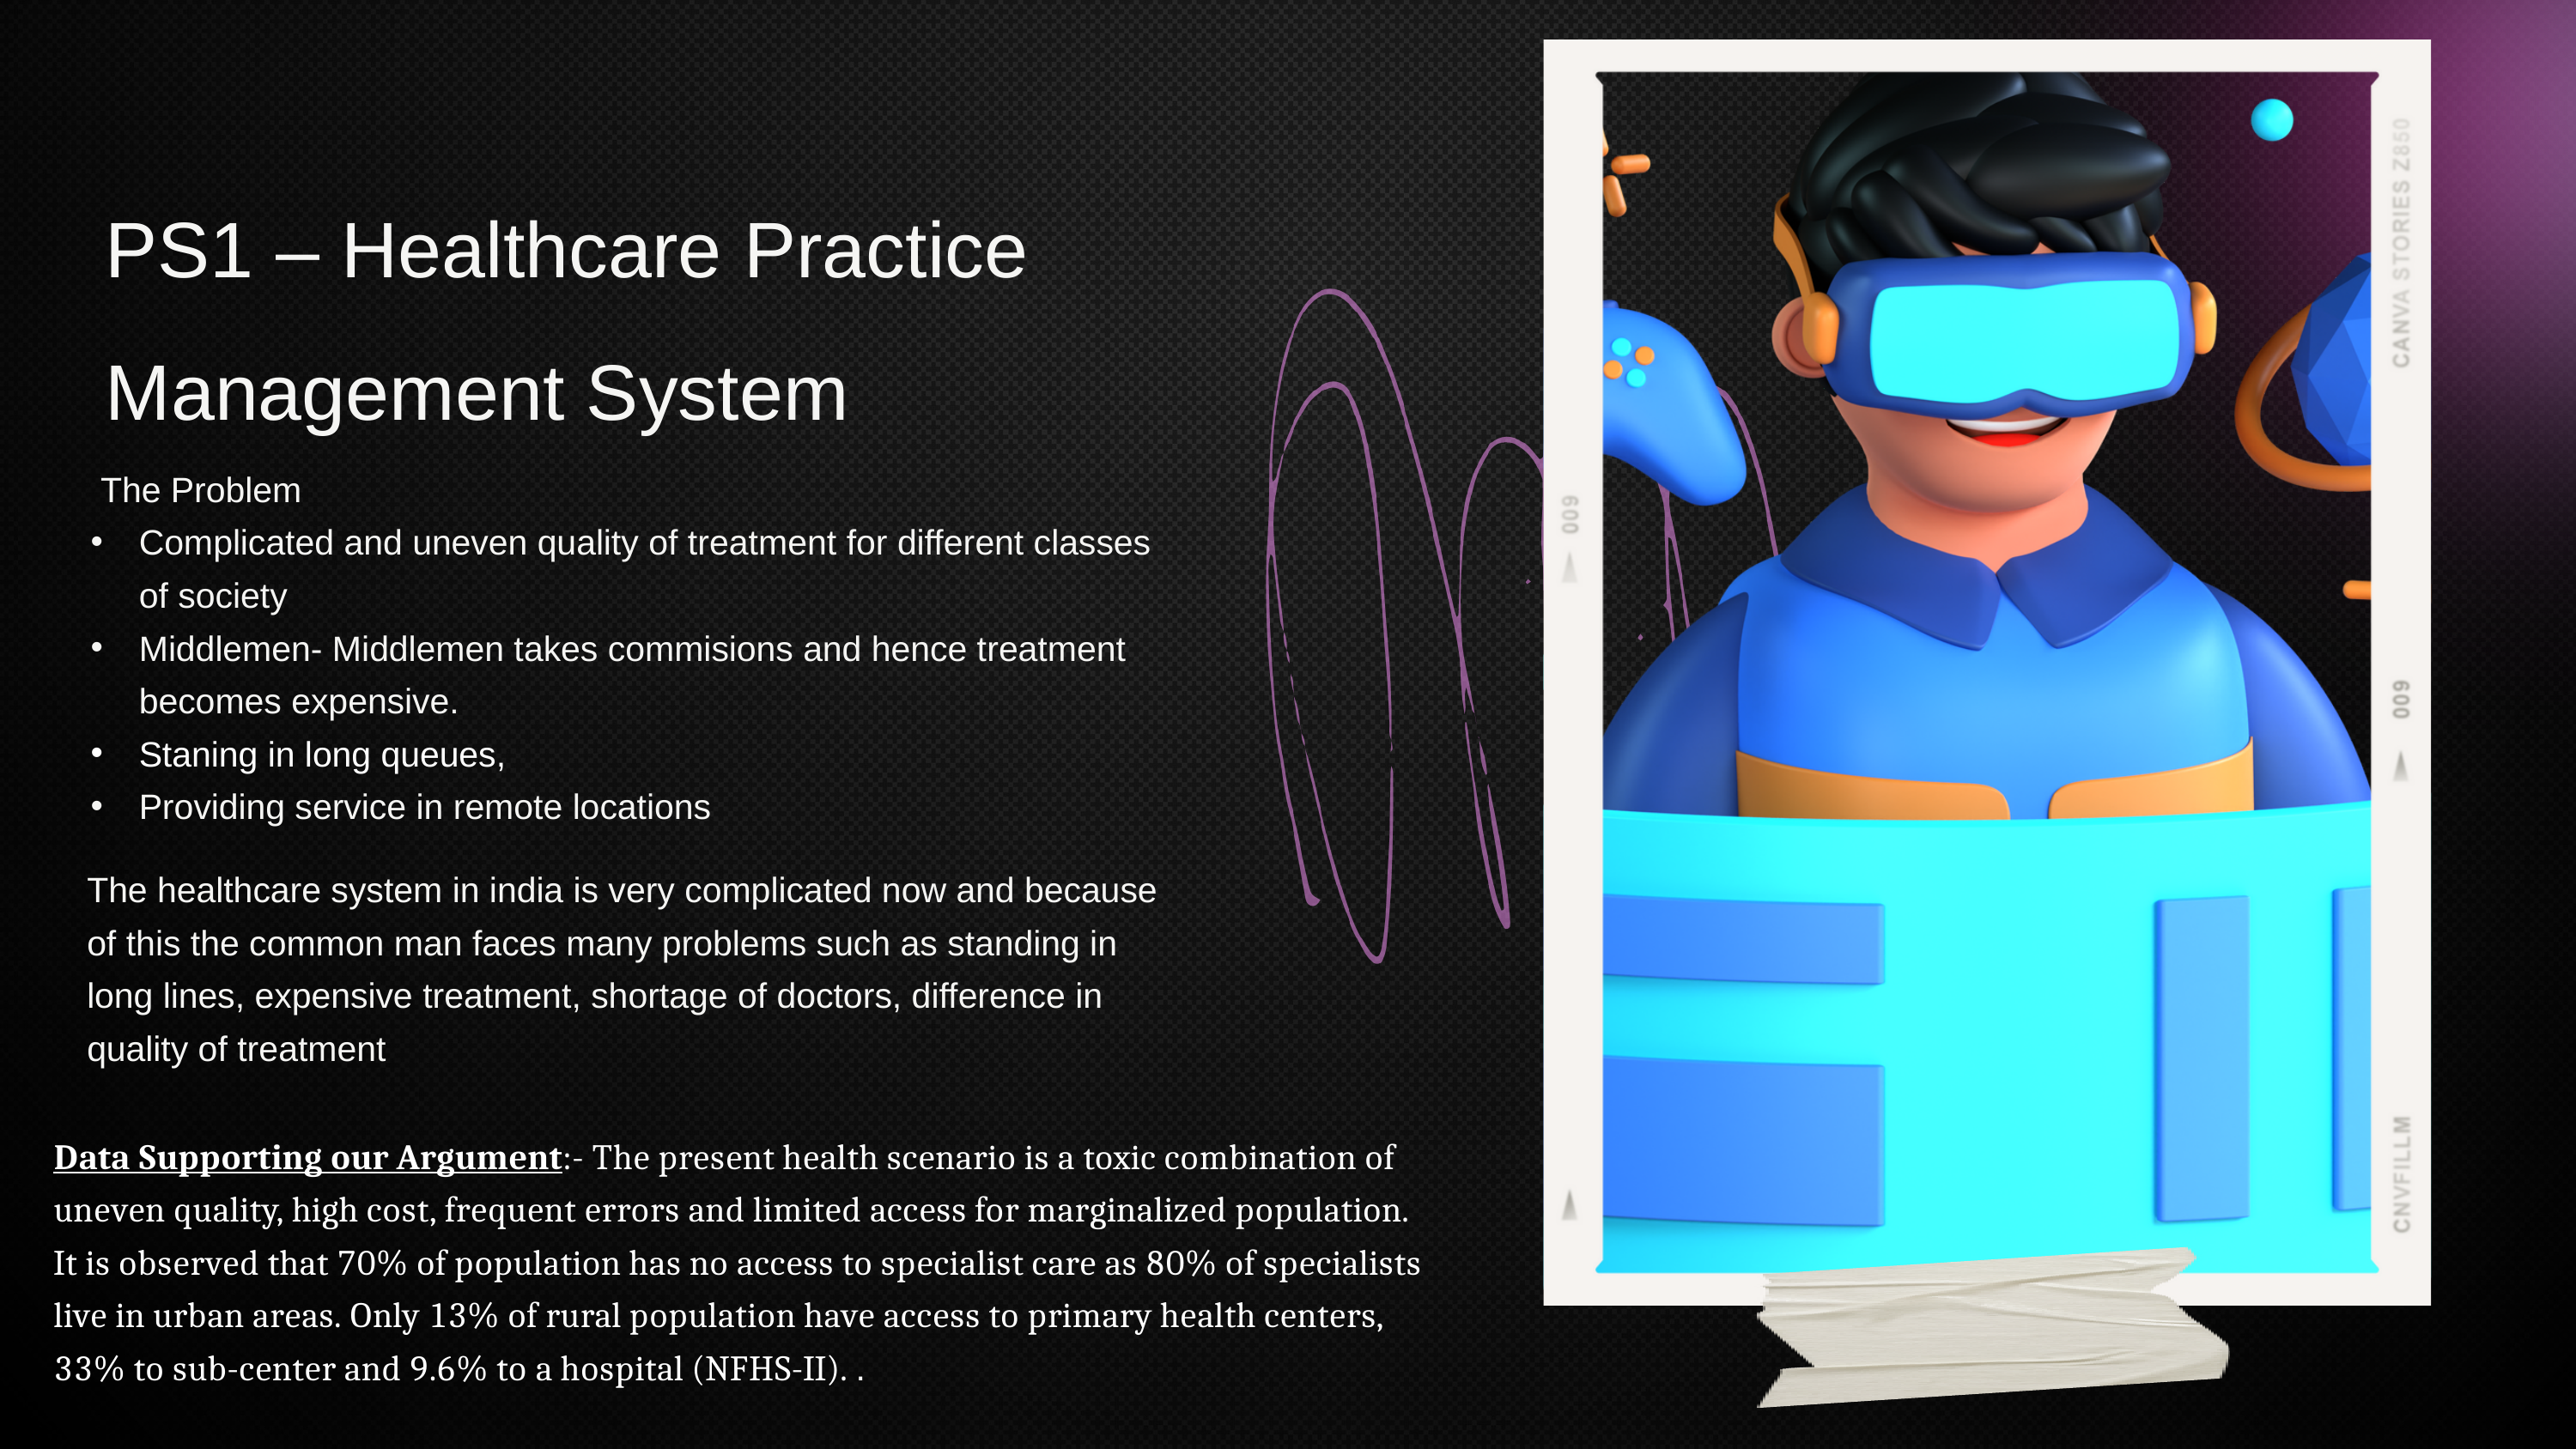

PS1 – Healthcare Practice Management System

 The Problem
Complicated and uneven quality of treatment for different classes of society
Middlemen- Middlemen takes commisions and hence treatment becomes expensive.
Staning in long queues,
Providing service in remote locations

The healthcare system in india is very complicated now and because of this the common man faces many problems such as standing in long lines, expensive treatment, shortage of doctors, difference in quality of treatment

Data Supporting our Argument:- The present health scenario is a toxic combination of uneven quality, high cost, frequent errors and limited access for marginalized population. It is observed that 70% of population has no access to specialist care as 80% of specialists live in urban areas. Only 13% of rural population have access to primary health centers, 33% to sub-center and 9.6% to a hospital (NFHS-II). .